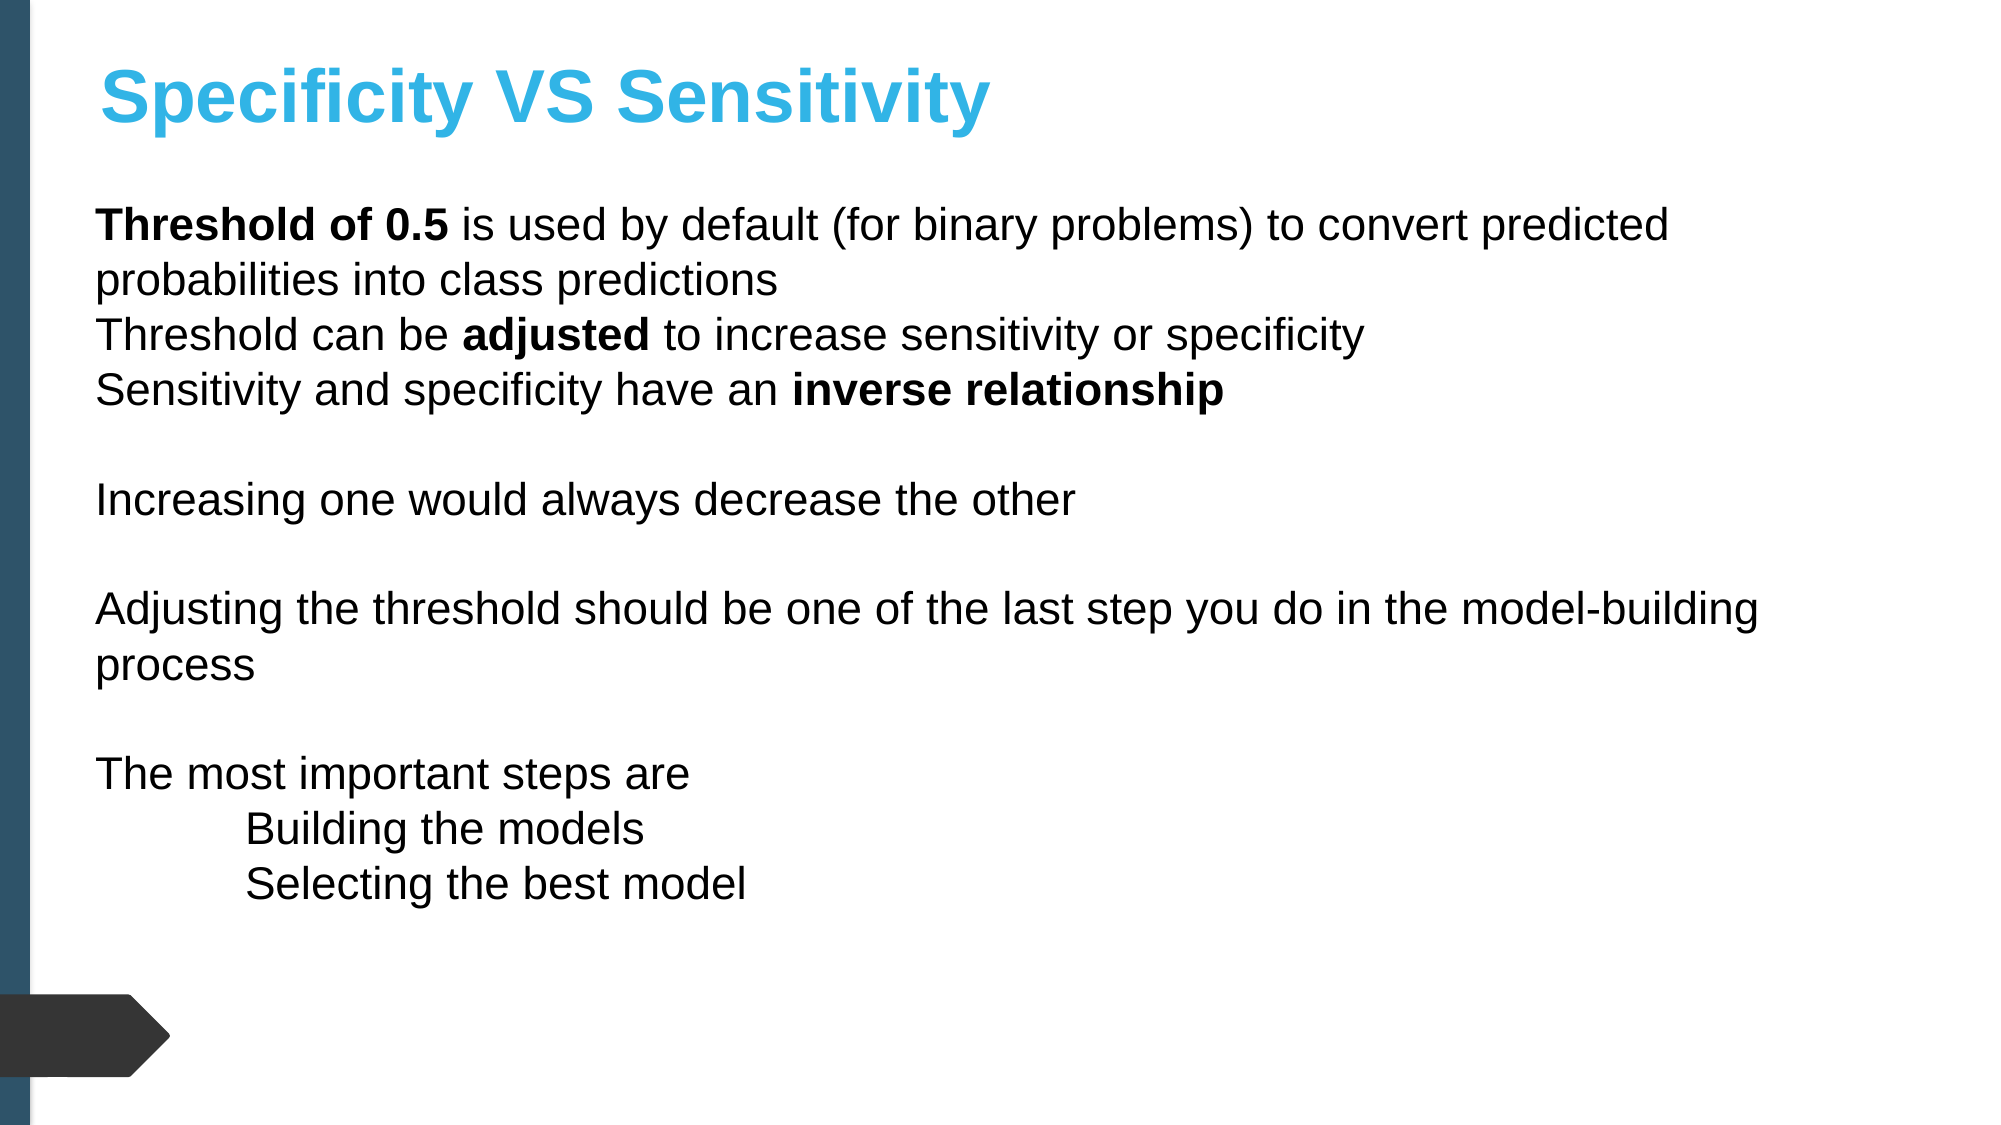

Specificity VS Sensitivity

Threshold of 0.5 is used by default (for binary problems) to convert predicted probabilities into class predictions
Threshold can be adjusted to increase sensitivity or specificity
Sensitivity and specificity have an inverse relationship

Increasing one would always decrease the other

Adjusting the threshold should be one of the last step you do in the model-building process

The most important steps are
Building the models
Selecting the best model